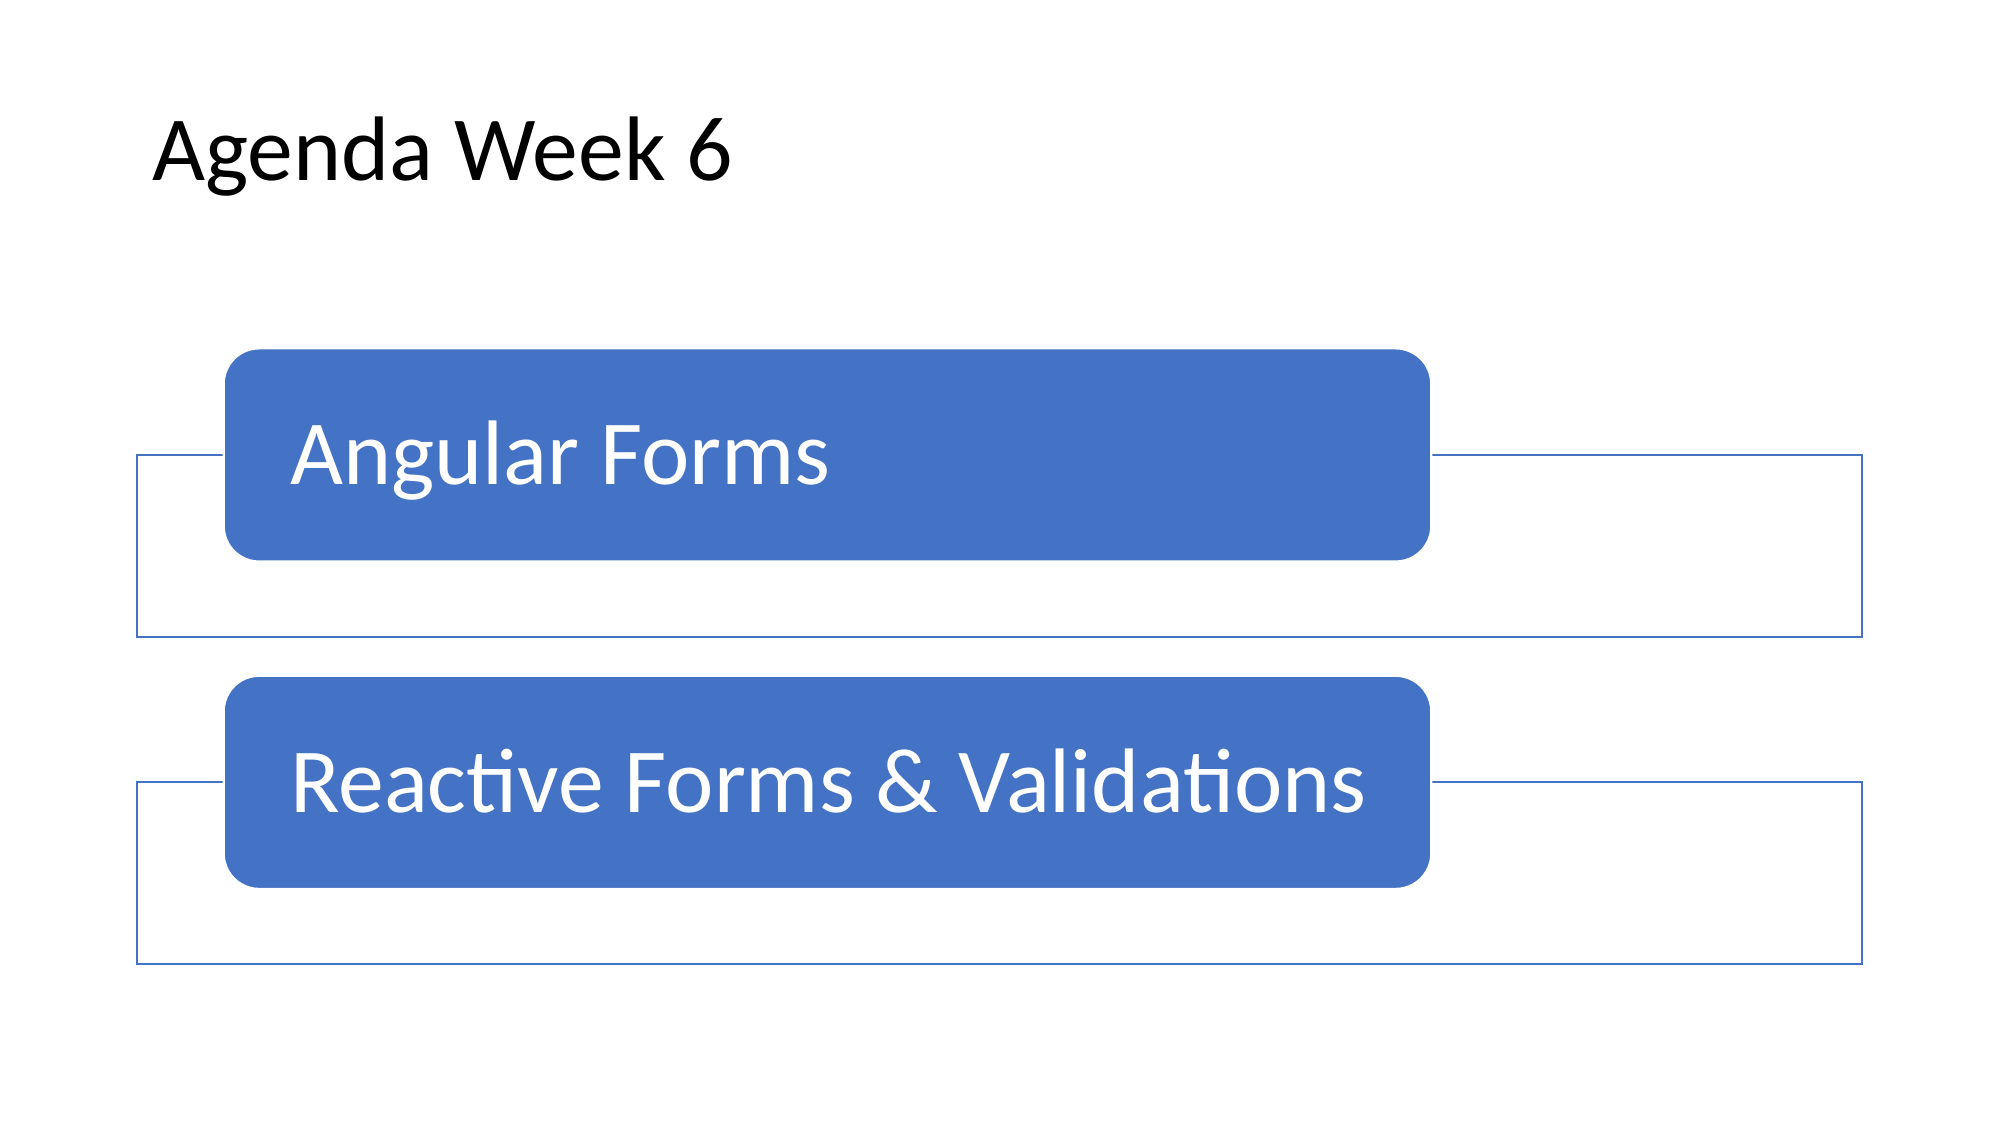

# Agenda Week 6
Angular Forms
Reactive Forms & Validations